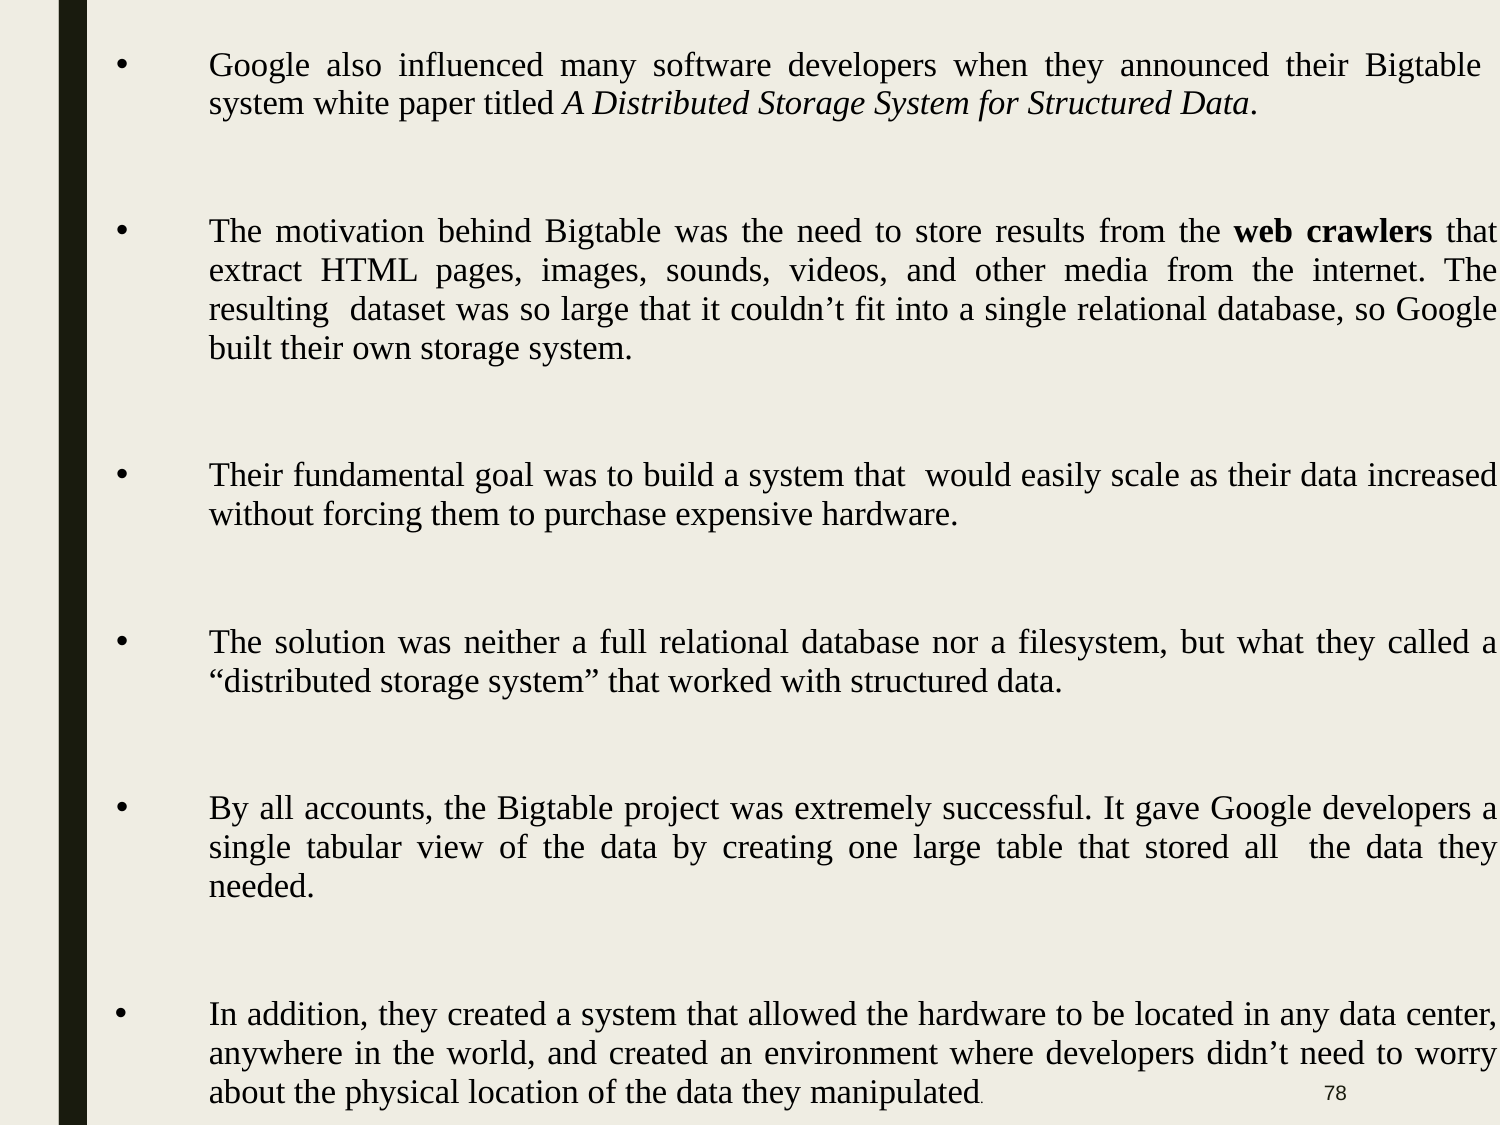

Google also influenced many software developers when they announced their Bigtable  system white paper titled A Distributed Storage System for Structured Data.

The motivation behind Bigtable was the need to store results from the web crawlers that extract HTML pages, images, sounds, videos, and other media from the internet. The resulting  dataset was so large that it couldn’t fit into a single relational database, so Google built their own storage system.

Their fundamental goal was to build a system that  would easily scale as their data increased without forcing them to purchase expensive hardware.

The solution was neither a full relational database nor a filesystem, but what they called a “distributed storage system” that worked with structured data.

By all accounts, the Bigtable project was extremely successful. It gave Google developers a single tabular view of the data by creating one large table that stored all  the data they needed.

In addition, they created a system that allowed the hardware to be located in any data center, anywhere in the world, and created an environment where developers didn’t need to worry about the physical location of the data they manipulated.

78